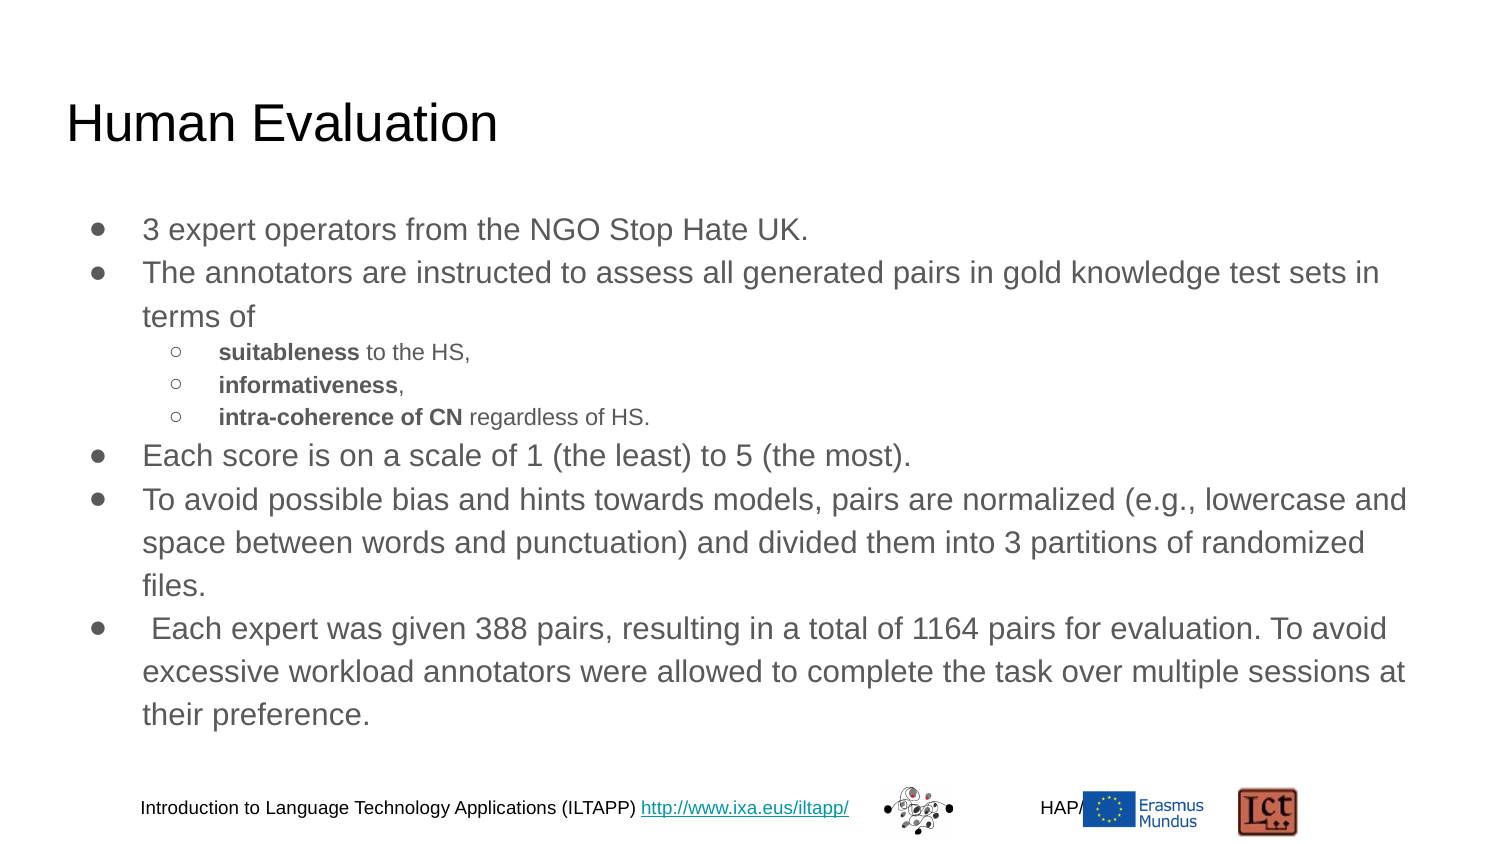

# Human Evaluation
3 expert operators from the NGO Stop Hate UK.
The annotators are instructed to assess all generated pairs in gold knowledge test sets in terms of
suitableness to the HS,
informativeness,
intra-coherence of CN regardless of HS.
Each score is on a scale of 1 (the least) to 5 (the most).
To avoid possible bias and hints towards models, pairs are normalized (e.g., lowercase and space between words and punctuation) and divided them into 3 partitions of randomized files.
 Each expert was given 388 pairs, resulting in a total of 1164 pairs for evaluation. To avoid excessive workload annotators were allowed to complete the task over multiple sessions at their preference.